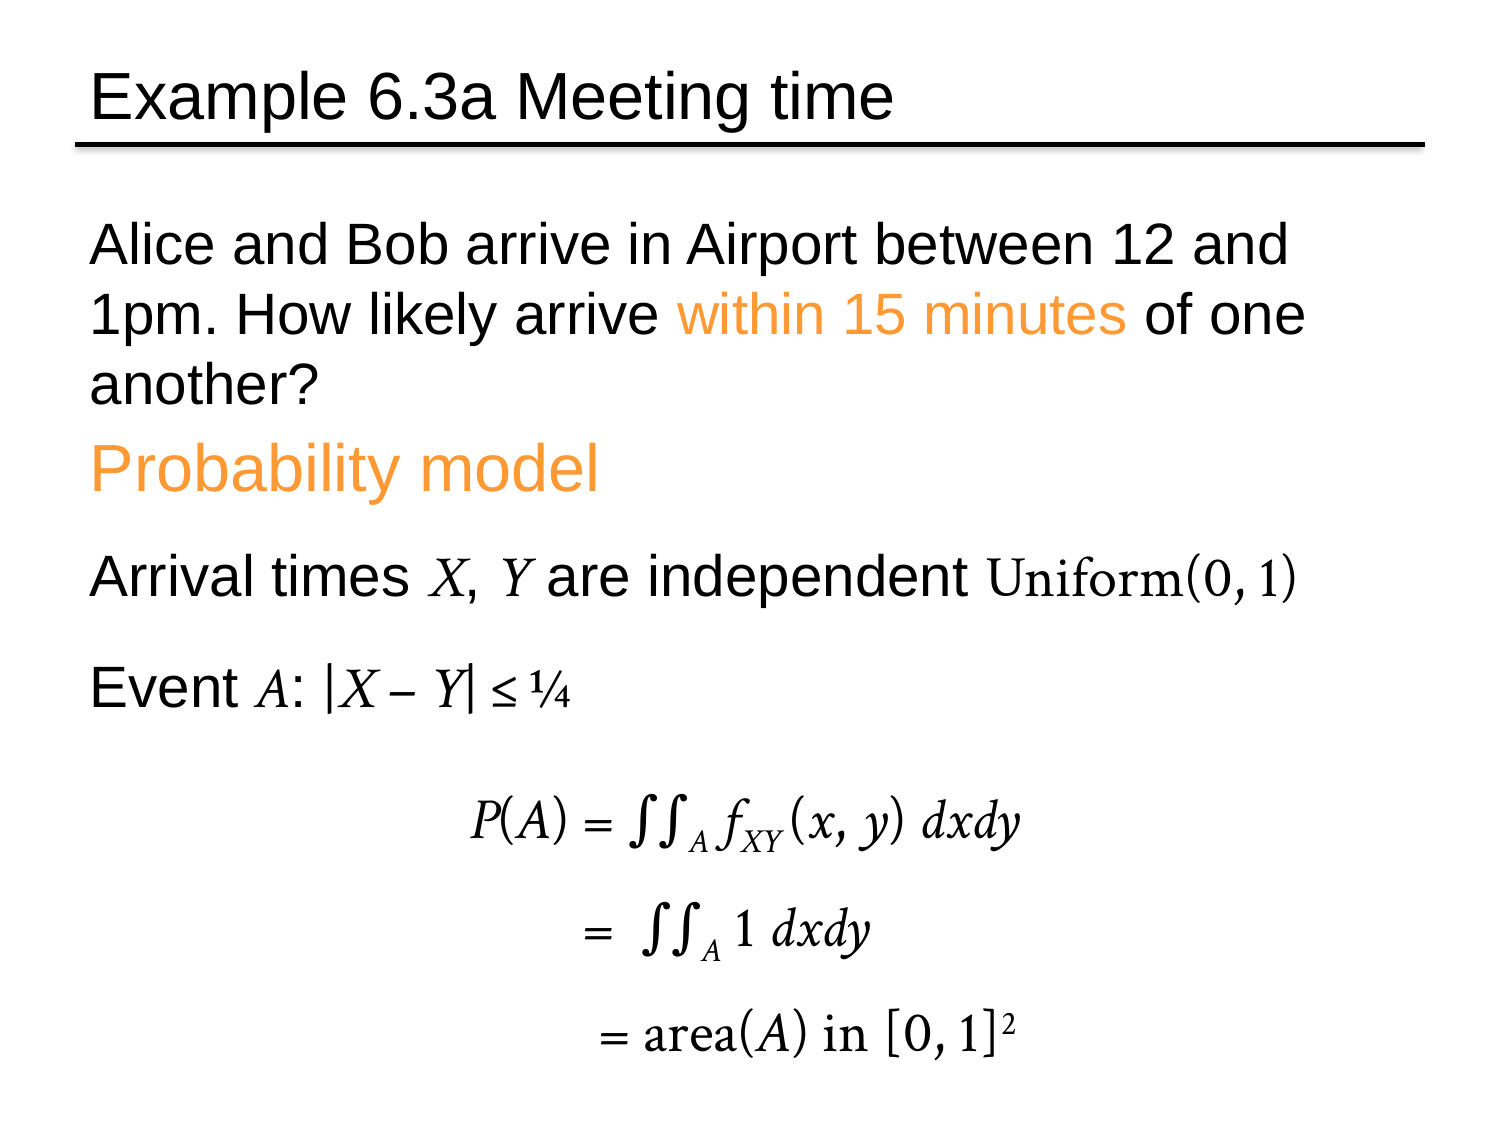

# Example 6.3a Meeting time
Alice and Bob arrive in Airport between 12 and 1pm. How likely arrive within 15 minutes of one another?
Probability model
Arrival times X, Y are independent Uniform(0, 1)
Event A: |X – Y| ≤ ¼
P(A) = ∫∫A fXY (x, y) dxdy
=  ∫∫A 1 dxdy
= area(A) in [0, 1]2